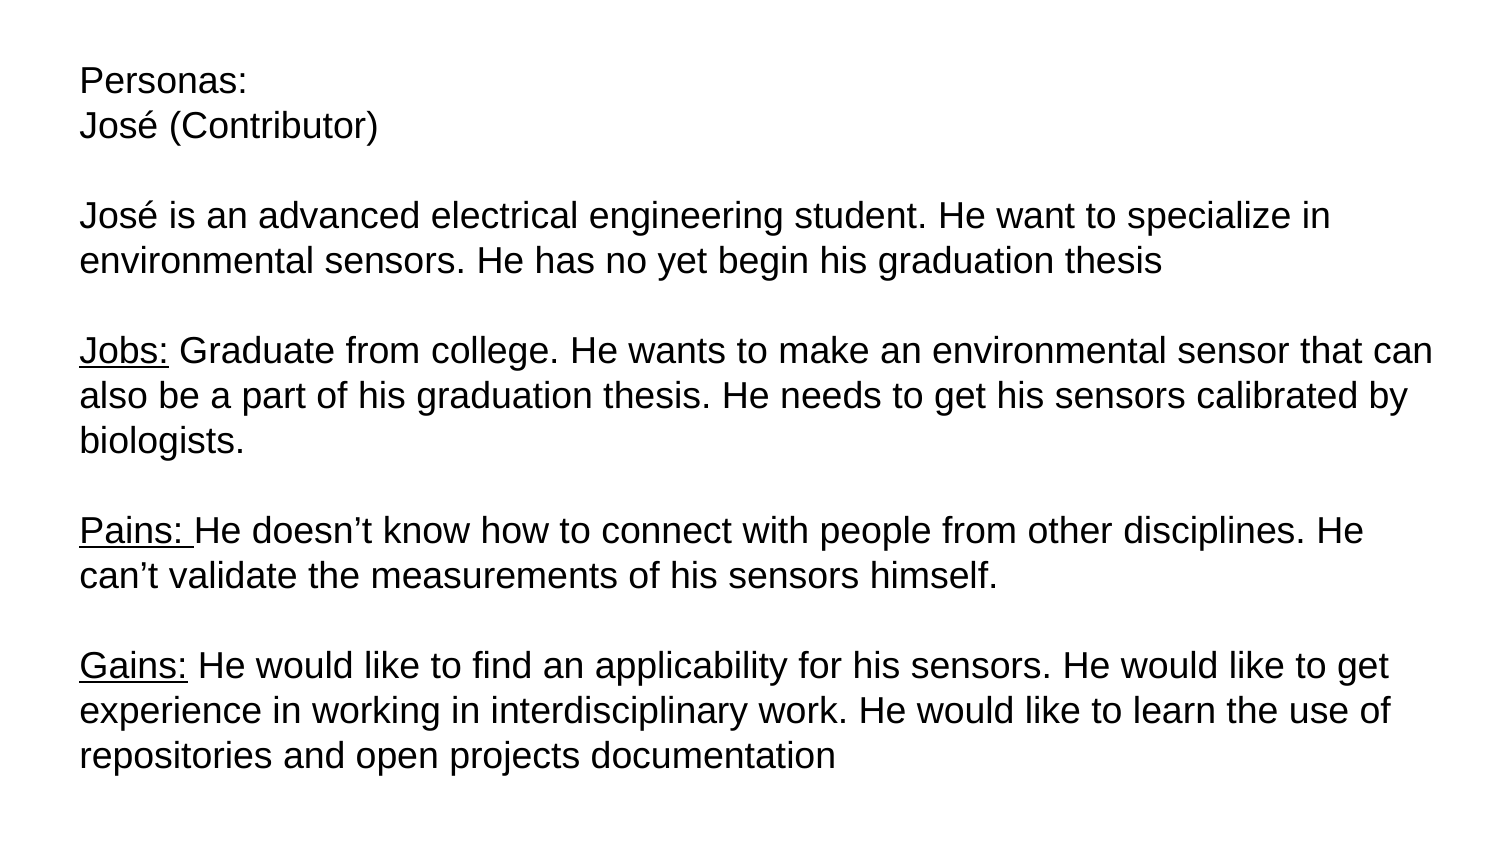

Personas: 								José (Contributor)

José is an advanced electrical engineering student. He want to specialize in environmental sensors. He has no yet begin his graduation thesis

Jobs: Graduate from college. He wants to make an environmental sensor that can also be a part of his graduation thesis. He needs to get his sensors calibrated by biologists.

Pains: He doesn’t know how to connect with people from other disciplines. He can’t validate the measurements of his sensors himself.

Gains: He would like to find an applicability for his sensors. He would like to get experience in working in interdisciplinary work. He would like to learn the use of repositories and open projects documentation